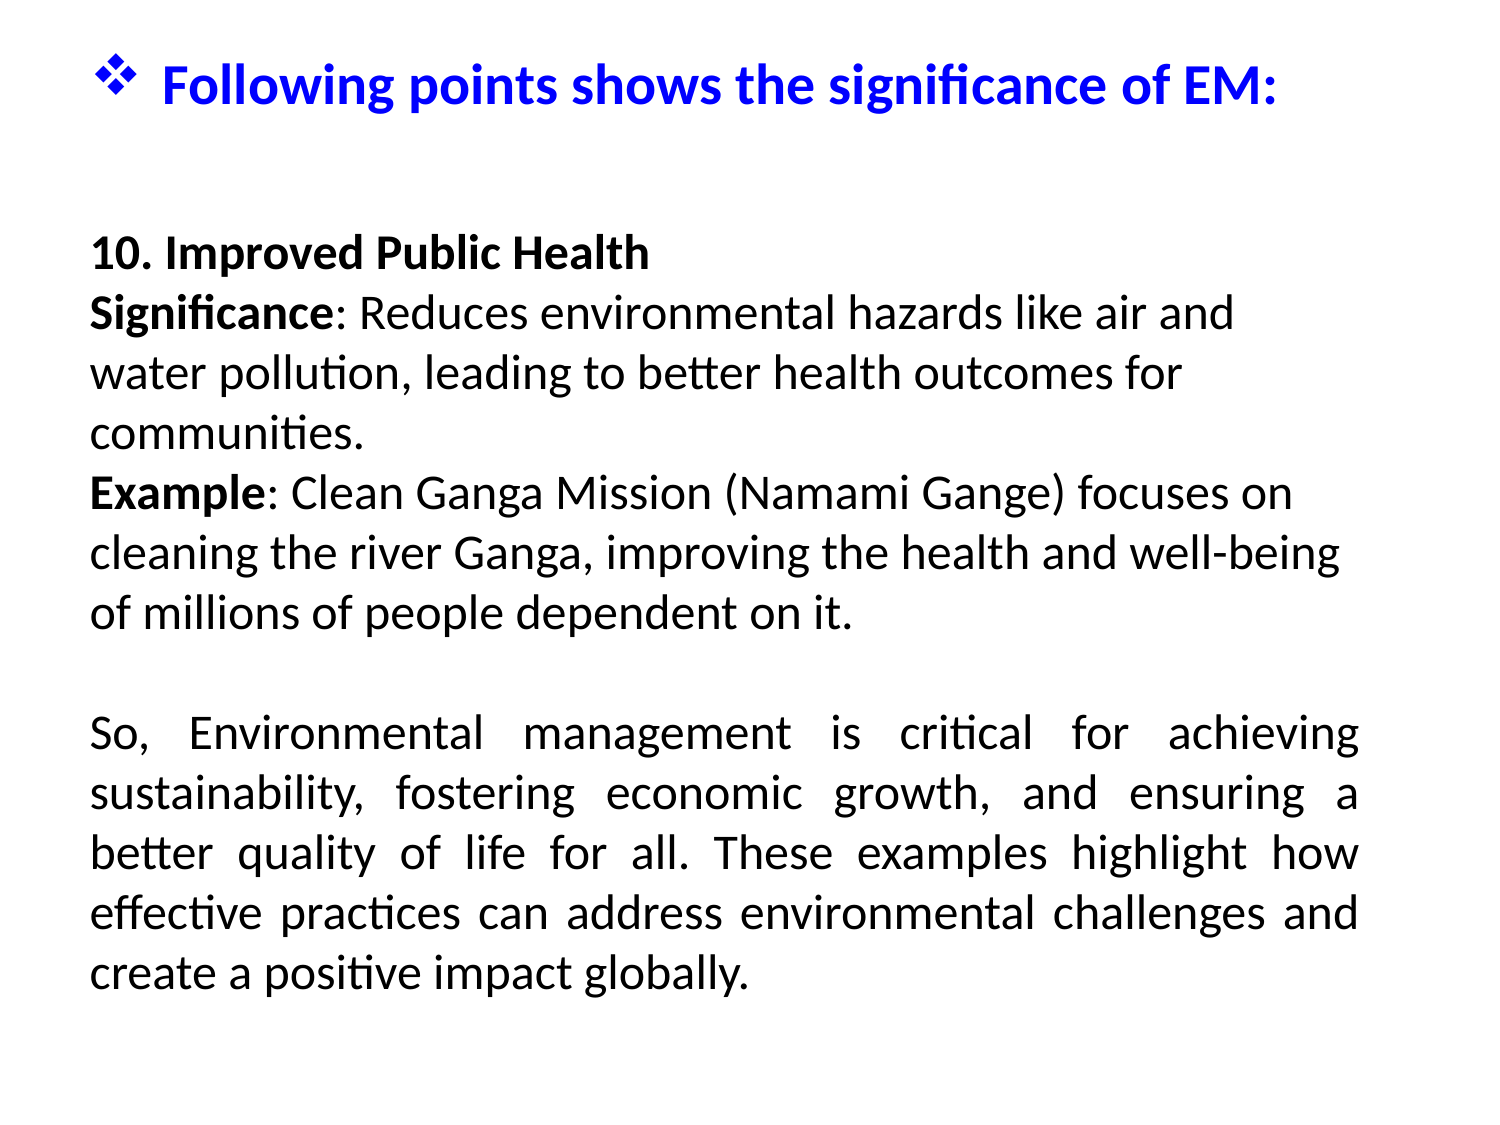

Following points shows the significance of EM:
10. Improved Public Health
Significance: Reduces environmental hazards like air and water pollution, leading to better health outcomes for communities.
Example: Clean Ganga Mission (Namami Gange) focuses on cleaning the river Ganga, improving the health and well-being of millions of people dependent on it.

So, Environmental management is critical for achieving sustainability, fostering economic growth, and ensuring a better quality of life for all. These examples highlight how effective practices can address environmental challenges and create a positive impact globally.